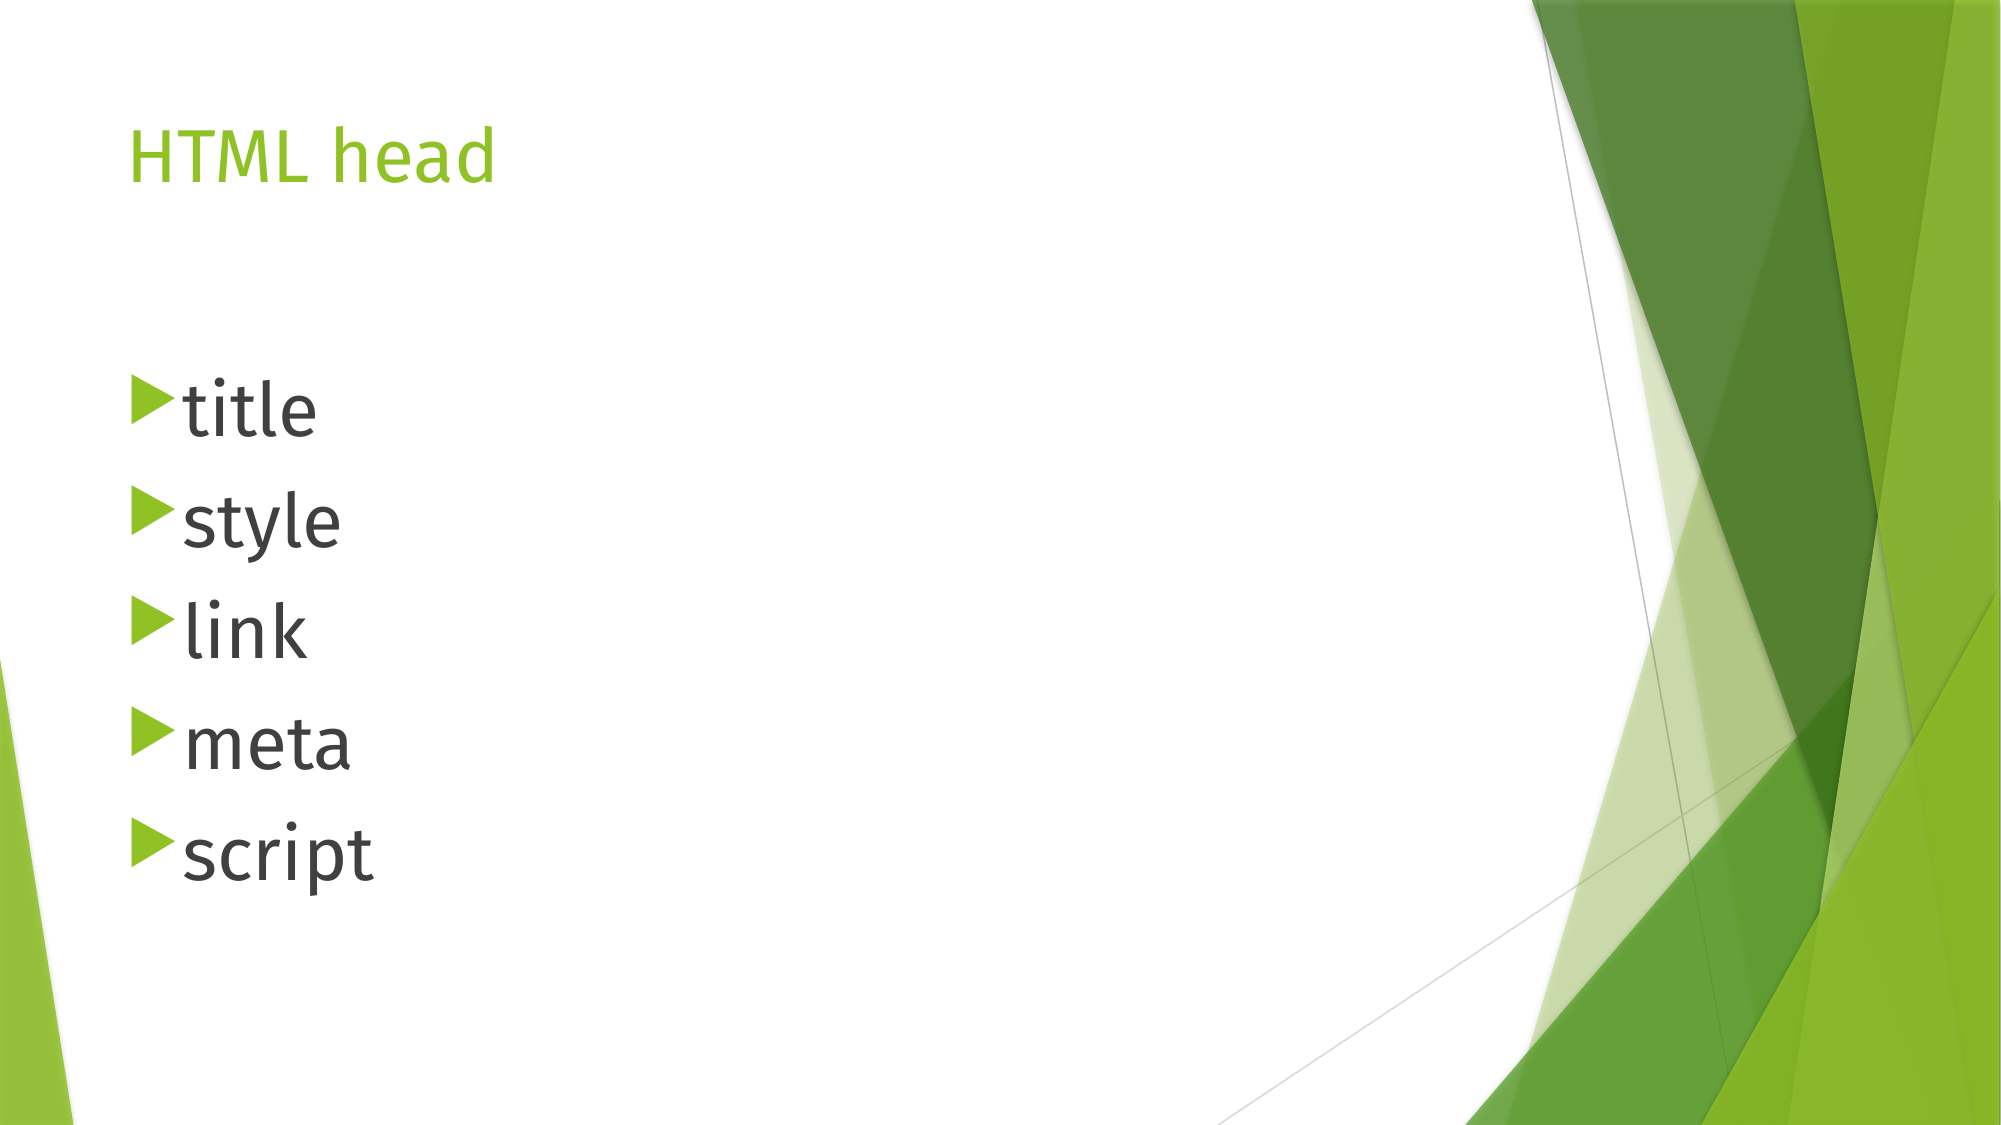

# HTML head
title
style
link
meta
script